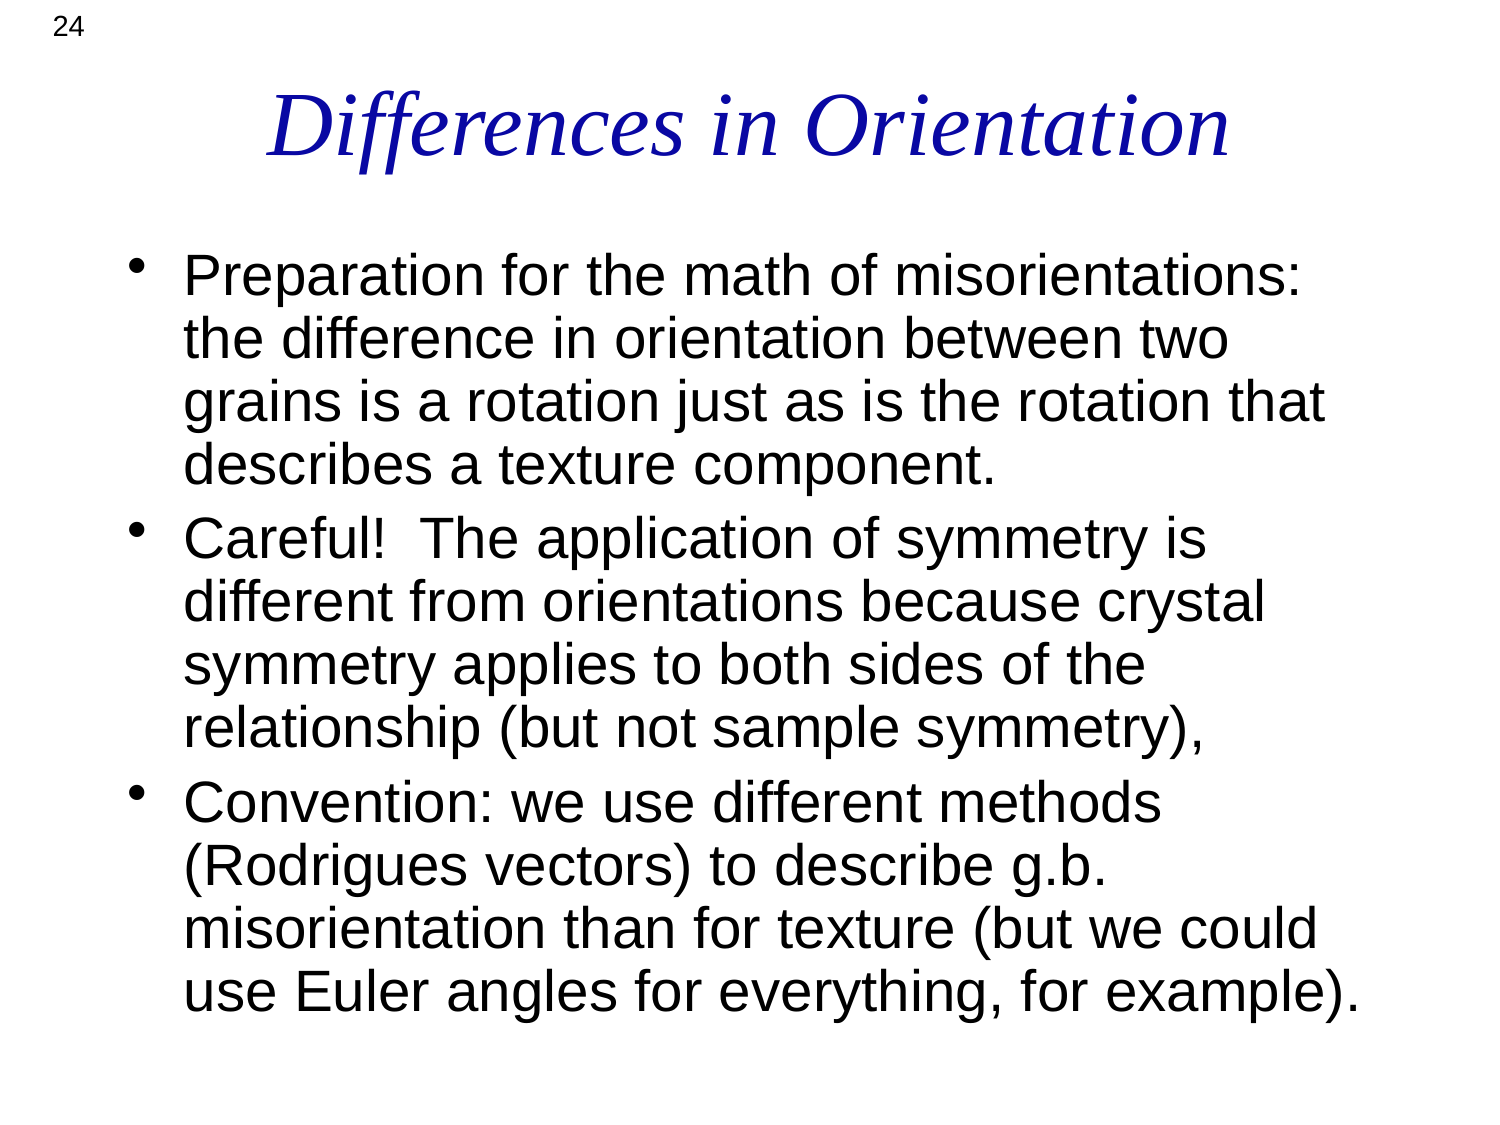

24
# Differences in Orientation
Preparation for the math of misorientations: the difference in orientation between two grains is a rotation just as is the rotation that describes a texture component.
Careful!  The application of symmetry is different from orientations because crystal symmetry applies to both sides of the relationship (but not sample symmetry),
Convention: we use different methods (Rodrigues vectors) to describe g.b. misorientation than for texture (but we could use Euler angles for everything, for example).